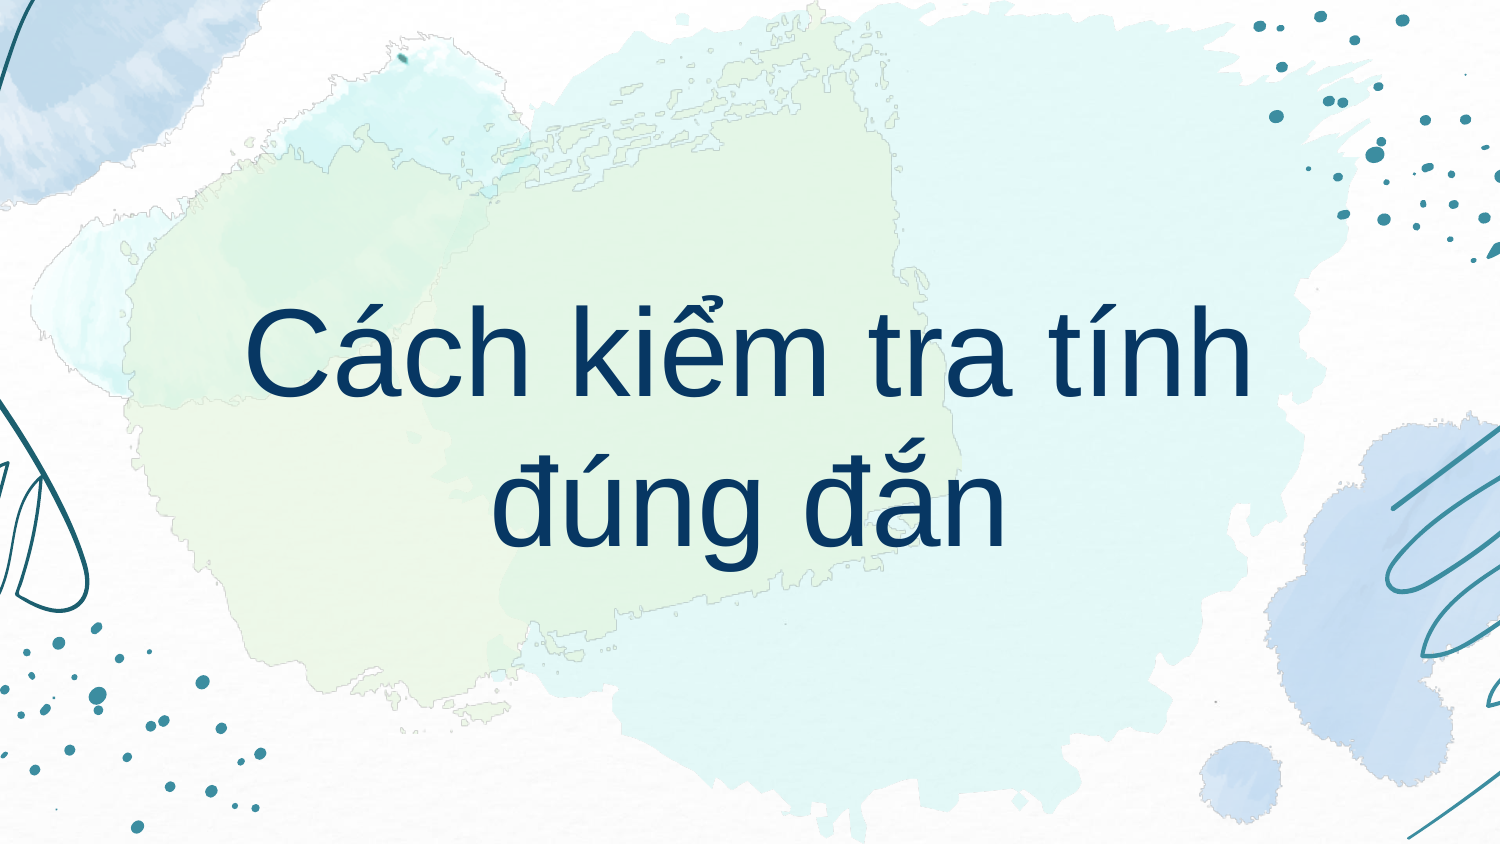

# Cách kiểm tra tính đúng đắn